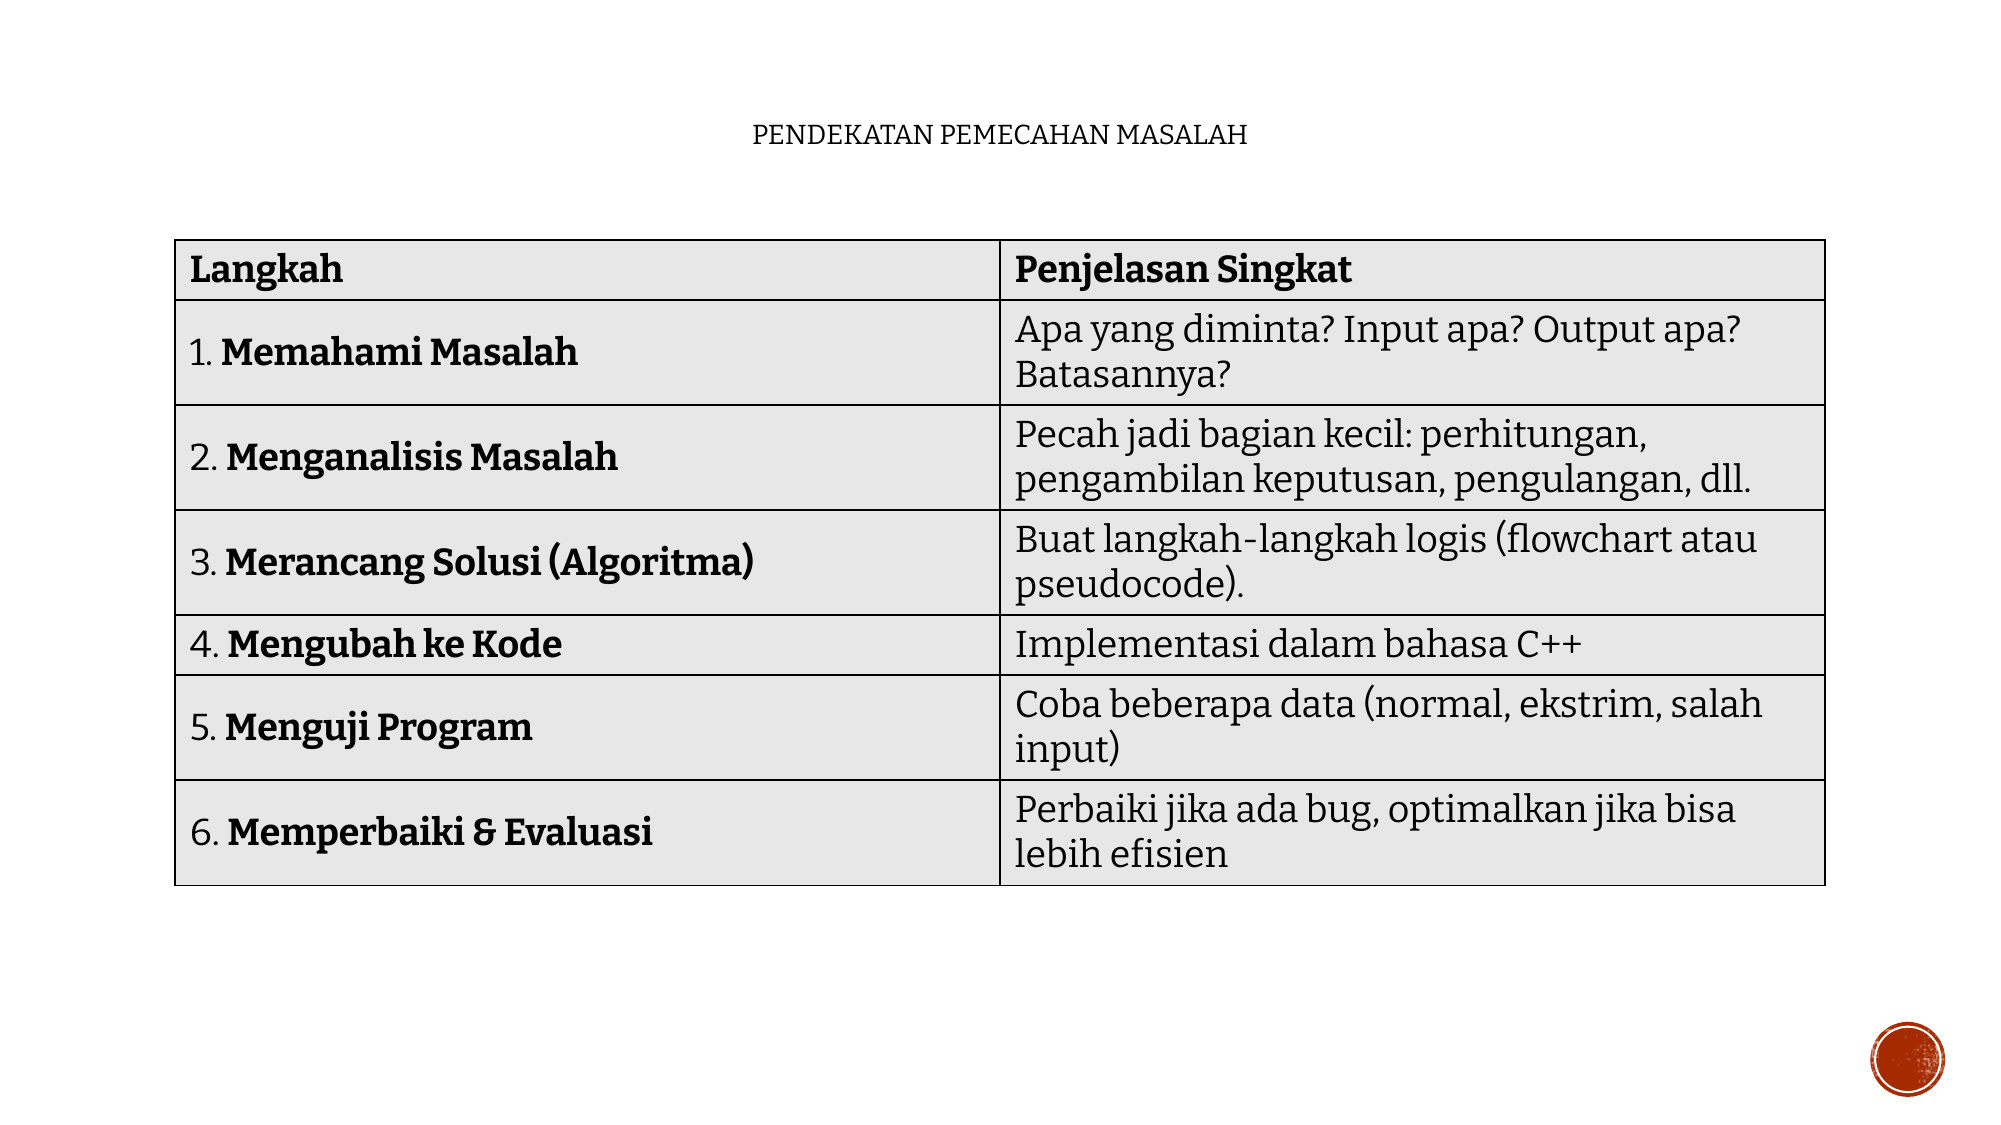

# Pendekatan pemecahan masalah
| Langkah | Penjelasan Singkat |
| --- | --- |
| 1. Memahami Masalah | Apa yang diminta? Input apa? Output apa? Batasannya? |
| 2. Menganalisis Masalah | Pecah jadi bagian kecil: perhitungan, pengambilan keputusan, pengulangan, dll. |
| 3. Merancang Solusi (Algoritma) | Buat langkah-langkah logis (flowchart atau pseudocode). |
| 4. Mengubah ke Kode | Implementasi dalam bahasa C++ |
| 5. Menguji Program | Coba beberapa data (normal, ekstrim, salah input) |
| 6. Memperbaiki & Evaluasi | Perbaiki jika ada bug, optimalkan jika bisa lebih efisien |